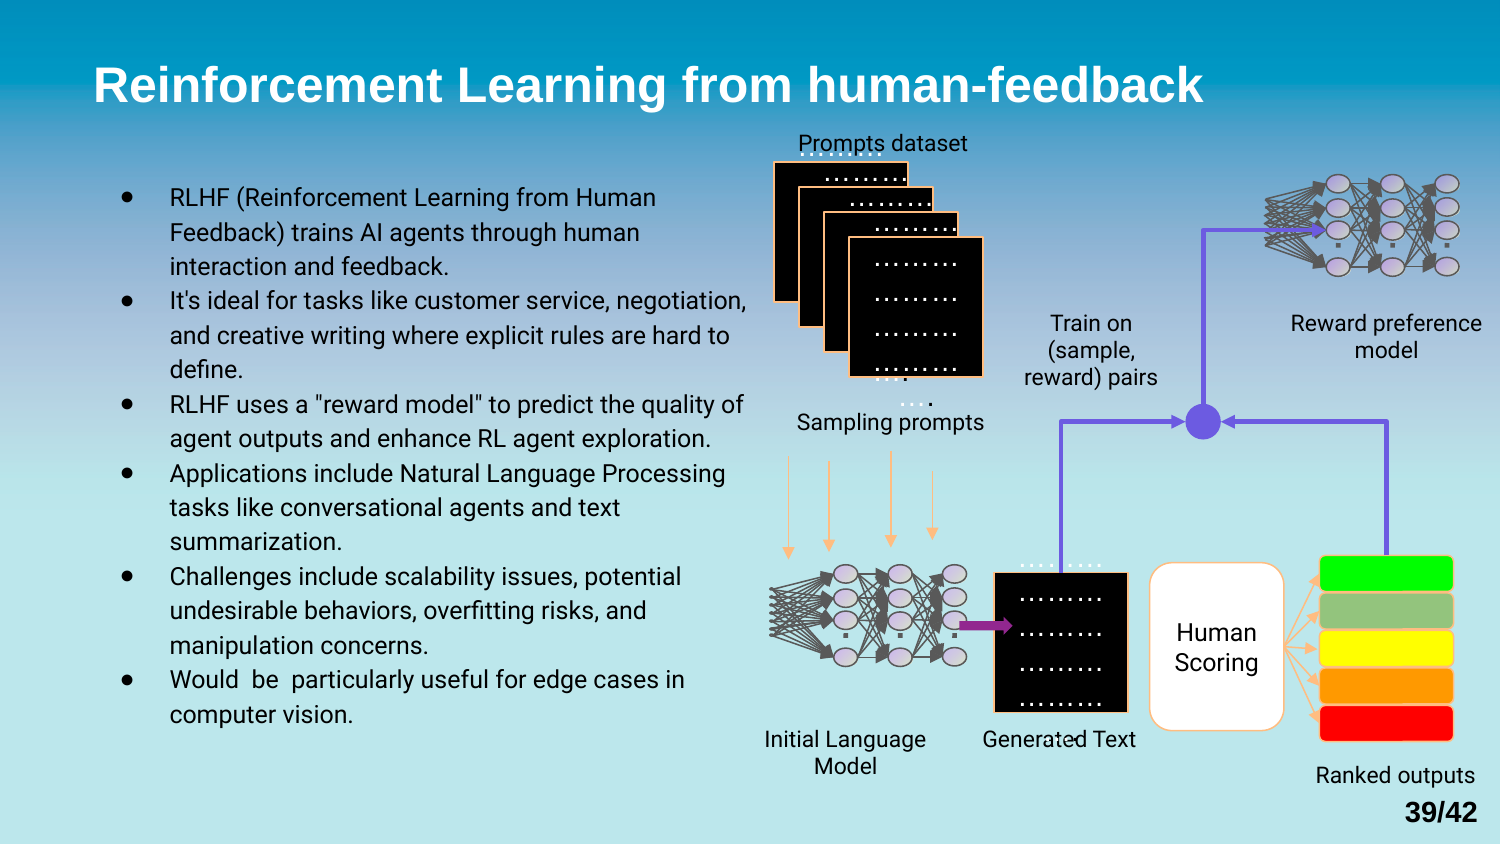

Reinforcement Learning from human-feedback
Prompts dataset
………………………………………….

RLHF (Reinforcement Learning from Human Feedback) trains AI agents through human interaction and feedback.
It's ideal for tasks like customer service, negotiation, and creative writing where explicit rules are hard to define.
RLHF uses a "reward model" to predict the quality of agent outputs and enhance RL agent exploration.
Applications include Natural Language Processing tasks like conversational agents and text summarization.
Challenges include scalability issues, potential undesirable behaviors, overfitting risks, and manipulation concerns.
Would  be  particularly useful for edge cases in computer vision.
………………………………………….

………………………………………….

………………………………………….

Train on (sample, reward) pairs
Reward preference model
Sampling prompts

Human Scoring

………………………………………….

Generated Text
Initial Language Model
Ranked outputs
39/42